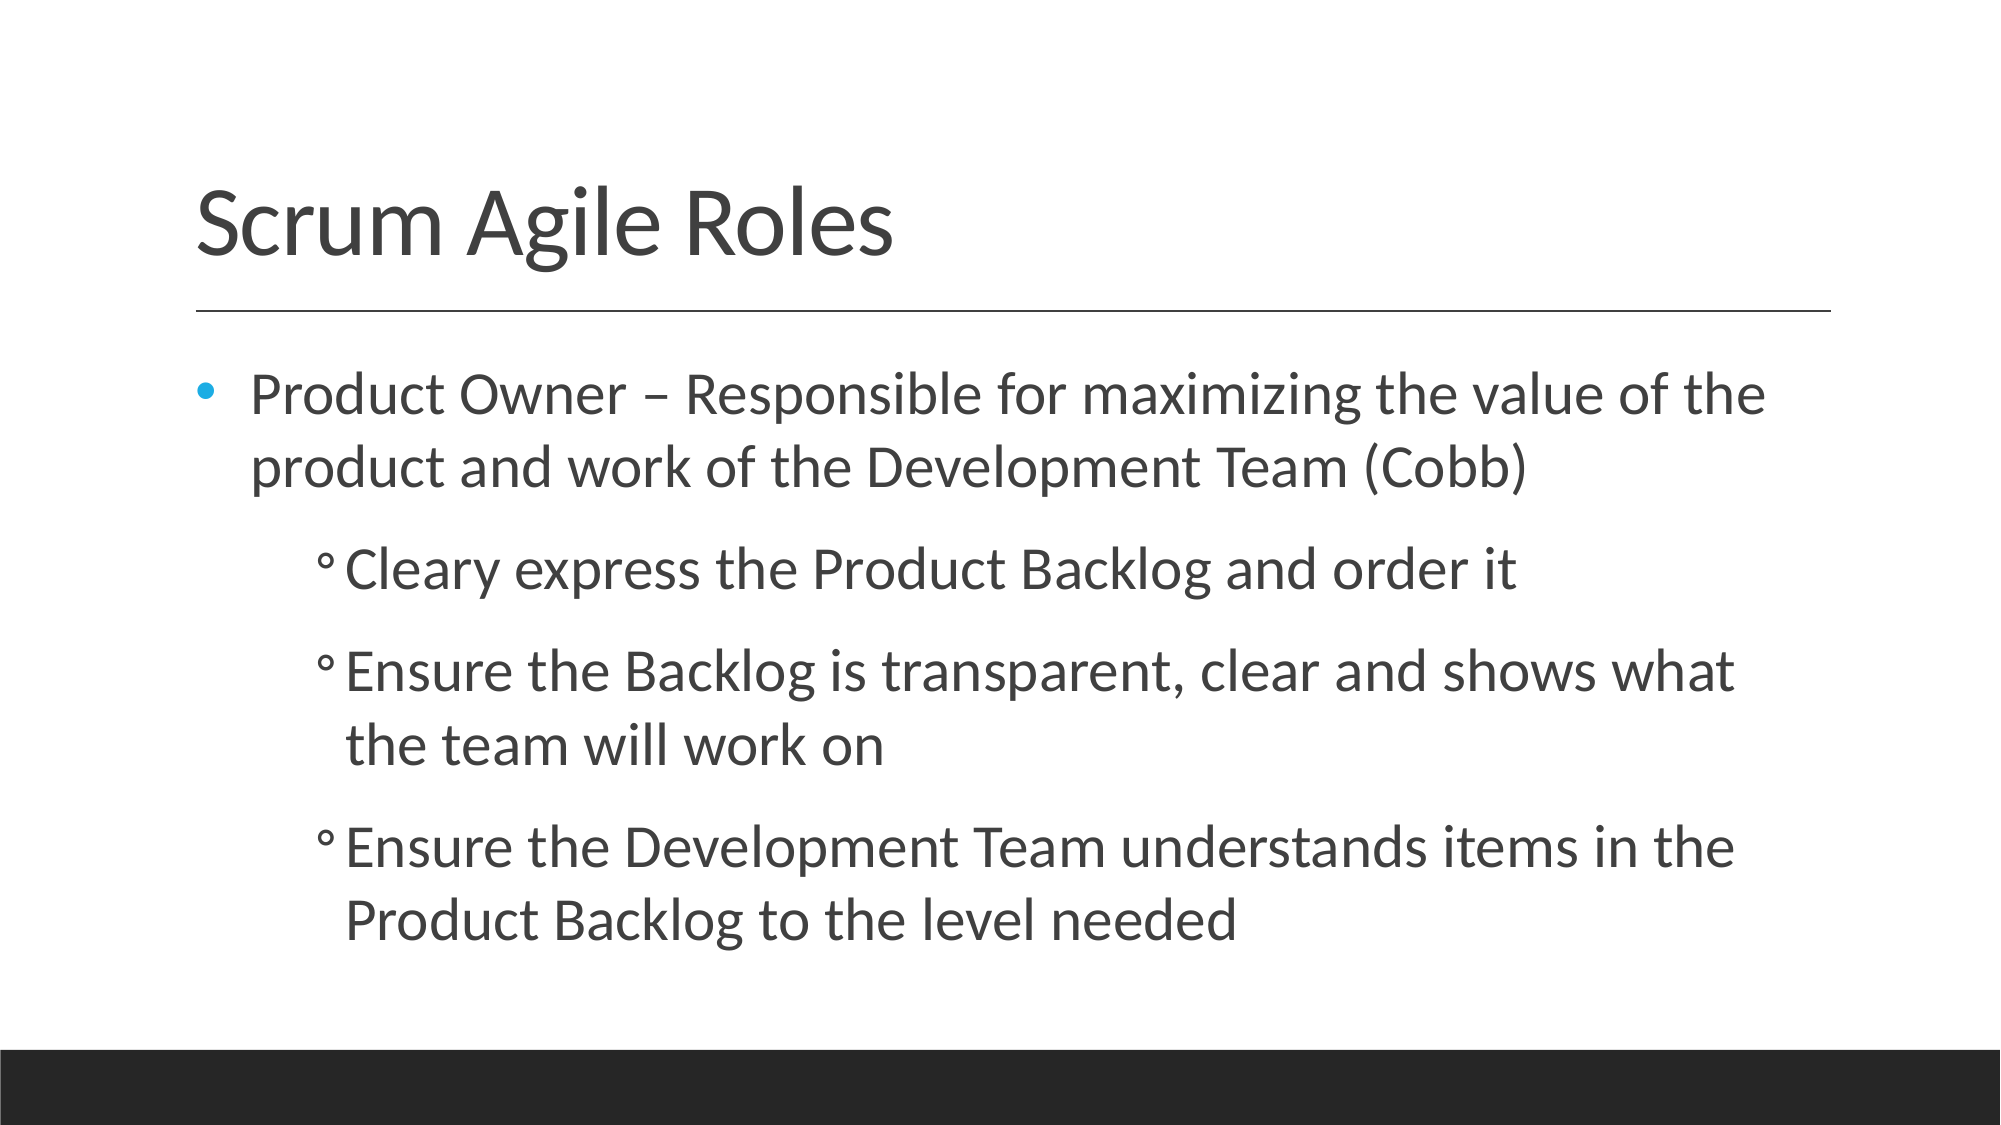

# Scrum Agile Roles
Product Owner – Responsible for maximizing the value of the product and work of the Development Team (Cobb)
Cleary express the Product Backlog and order it
Ensure the Backlog is transparent, clear and shows what the team will work on
Ensure the Development Team understands items in the Product Backlog to the level needed